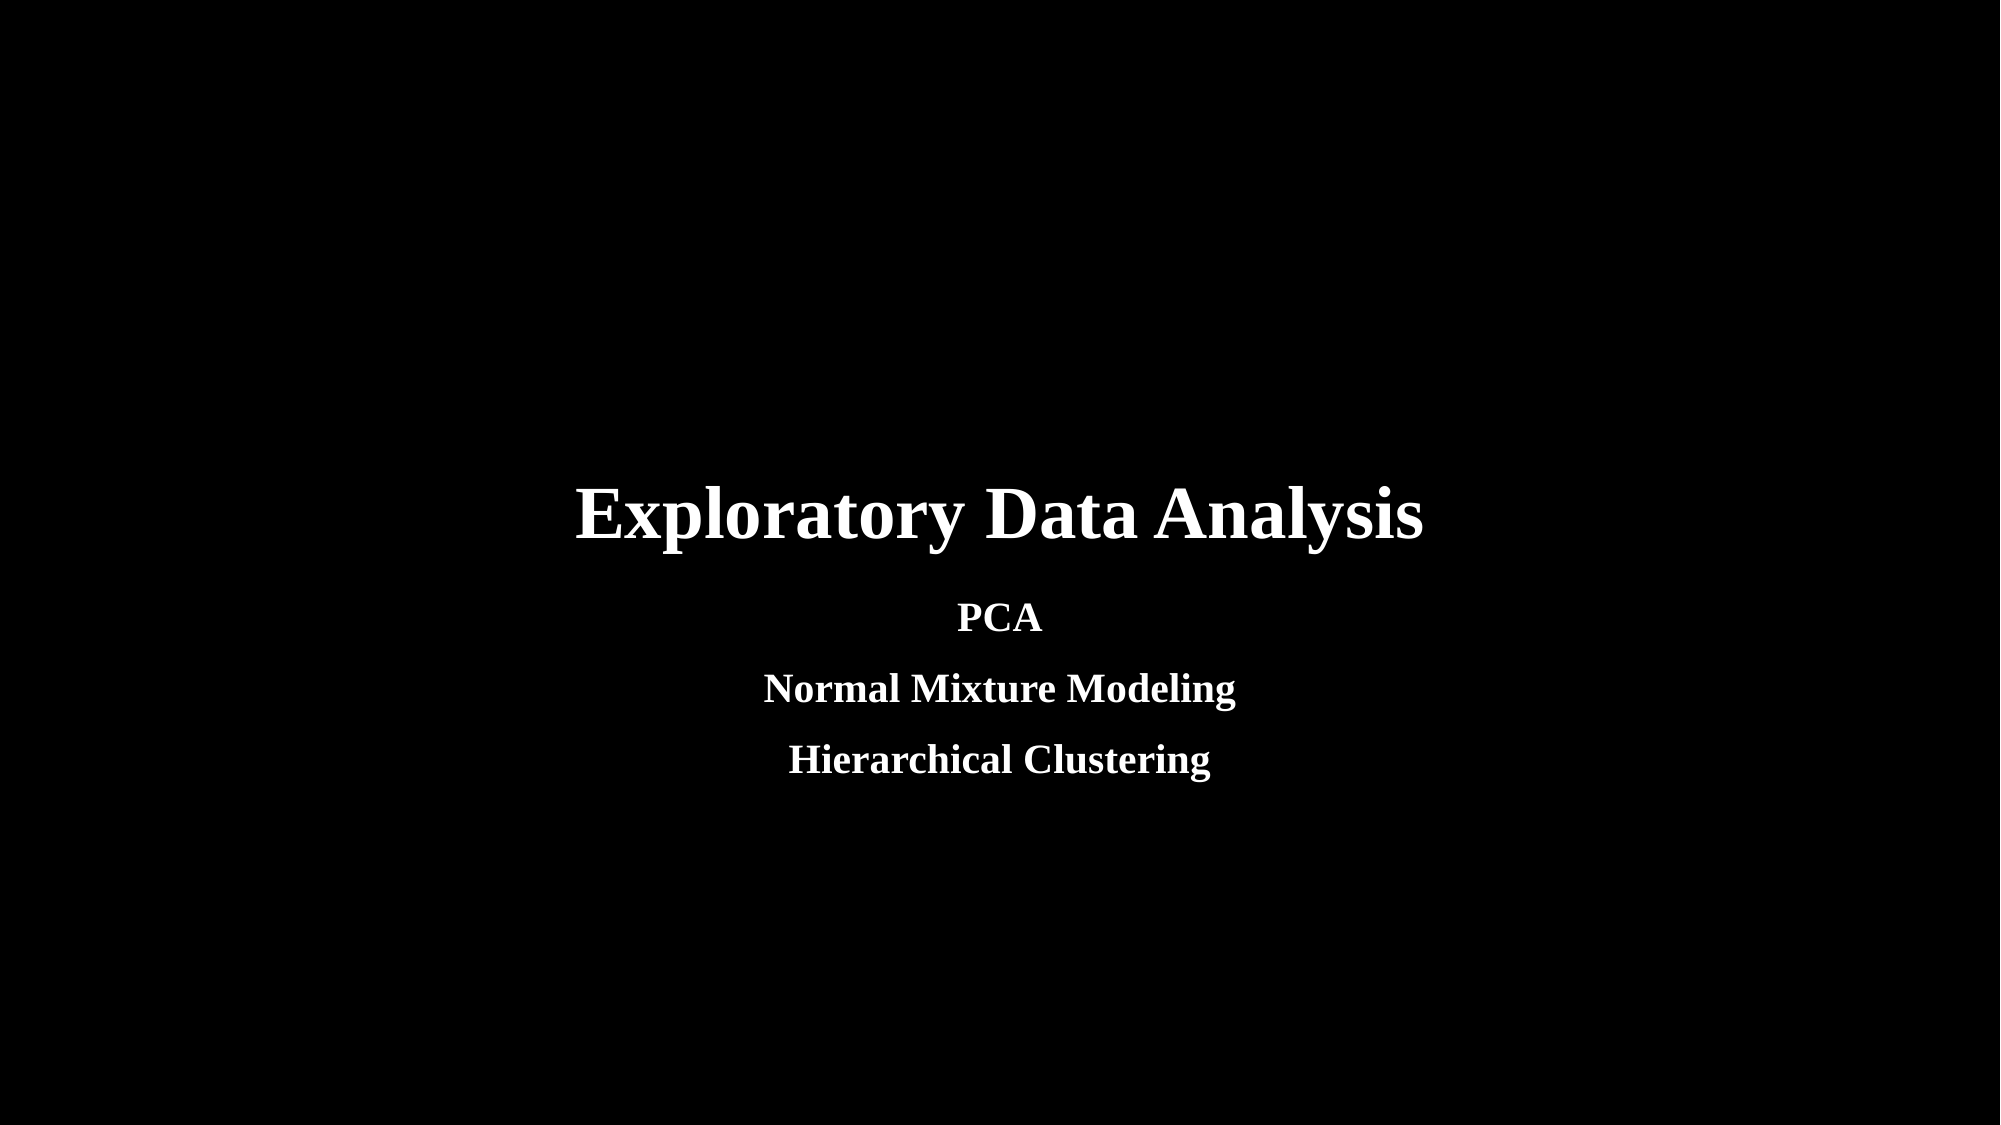

Exploratory Data Analysis
PCA
Normal Mixture Modeling
Hierarchical Clustering